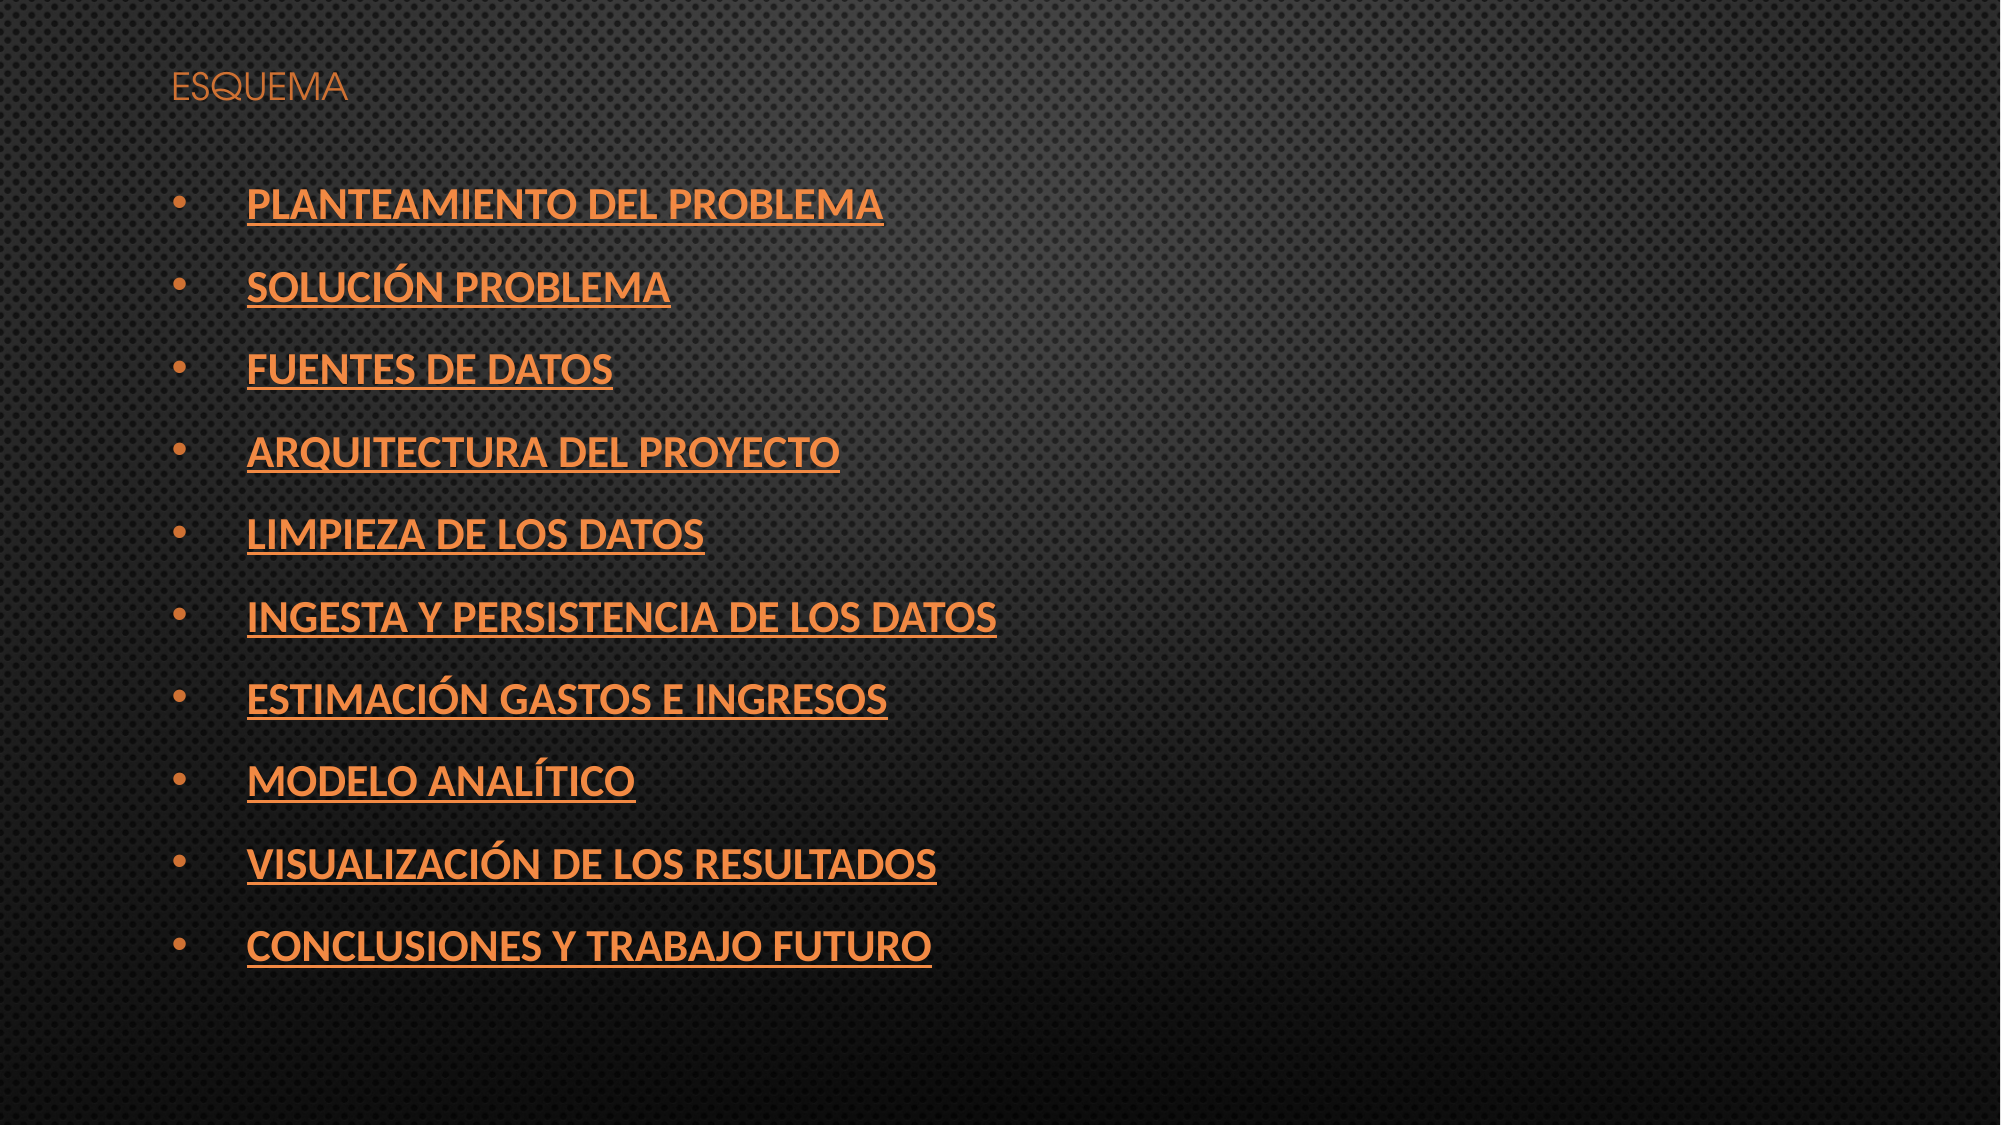

ESQUEMA
PLANTEAMIENTO DEL PROBLEMA
SOLUCIÓN PROBLEMA
FUENTES DE DATOS
ARQUITECTURA DEL PROYECTO
LIMPIEZA DE LOS DATOS
INGESTA Y PERSISTENCIA DE LOS DATOS
ESTIMACIÓN GASTOS E INGRESOS
MODELO ANALÍTICO
VISUALIZACIÓN DE LOS RESULTADOS
CONCLUSIONES Y TRABAJO FUTURO